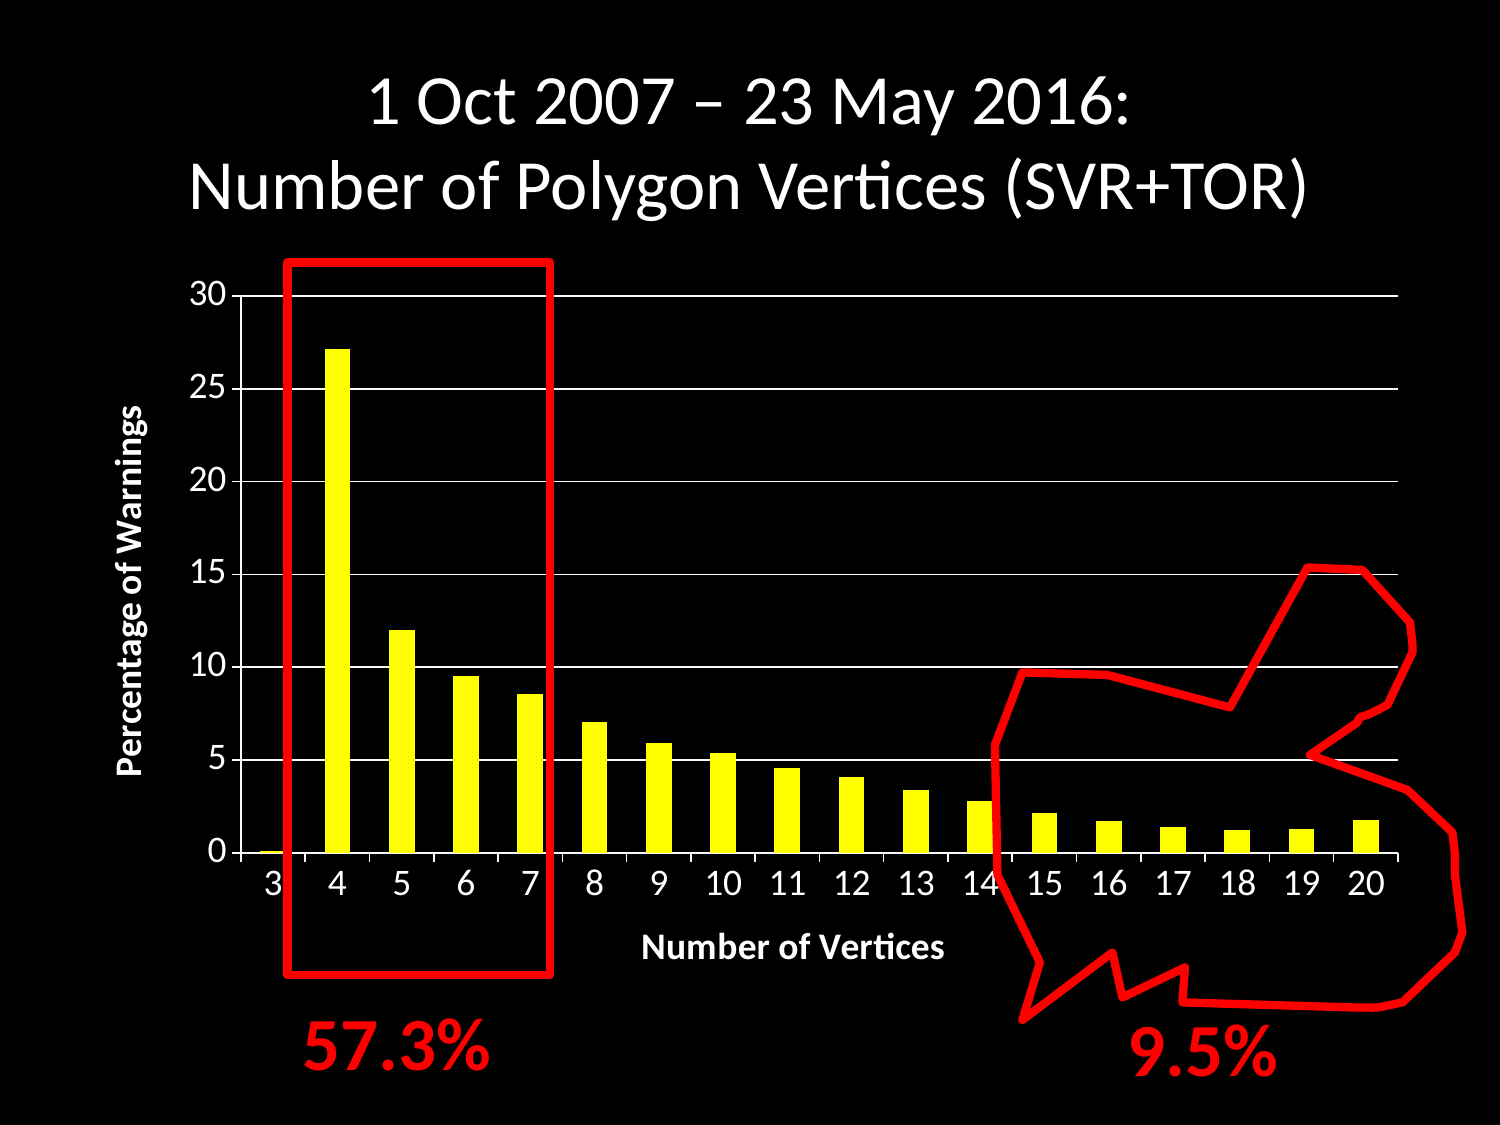

# 1 Oct 2007 – 23 May 2016: Number of Polygon Vertices (SVR+TOR)

### Chart

| Category | Column1 |
|---|---|
| 3 | 0.07690818893948191 |
| 4 | 27.151137324409945 |
| 5 | 12.01193859568703 |
| 6 | 9.51522374680398 |
| 7 | 8.578064358402347 |
| 8 | 7.0322606932942175 |
| 9 | 5.9107253817396535 |
| 10 | 5.349957725962371 |
| 11 | 4.5452230337479245 |
| 12 | 4.104146930293677 |
| 13 | 3.4099359268200757 |
| 14 | 2.8053662561501085 |
| 15 | 2.1325469343682832 |
| 16 | 1.7031853232690564 |
| 17 | 1.3741608858193524 |
| 18 | 1.2417361896321648 |
| 19 | 1.2891034848068128 |
| 20 | 1.7683790198535179 |

57.3%
9.5%